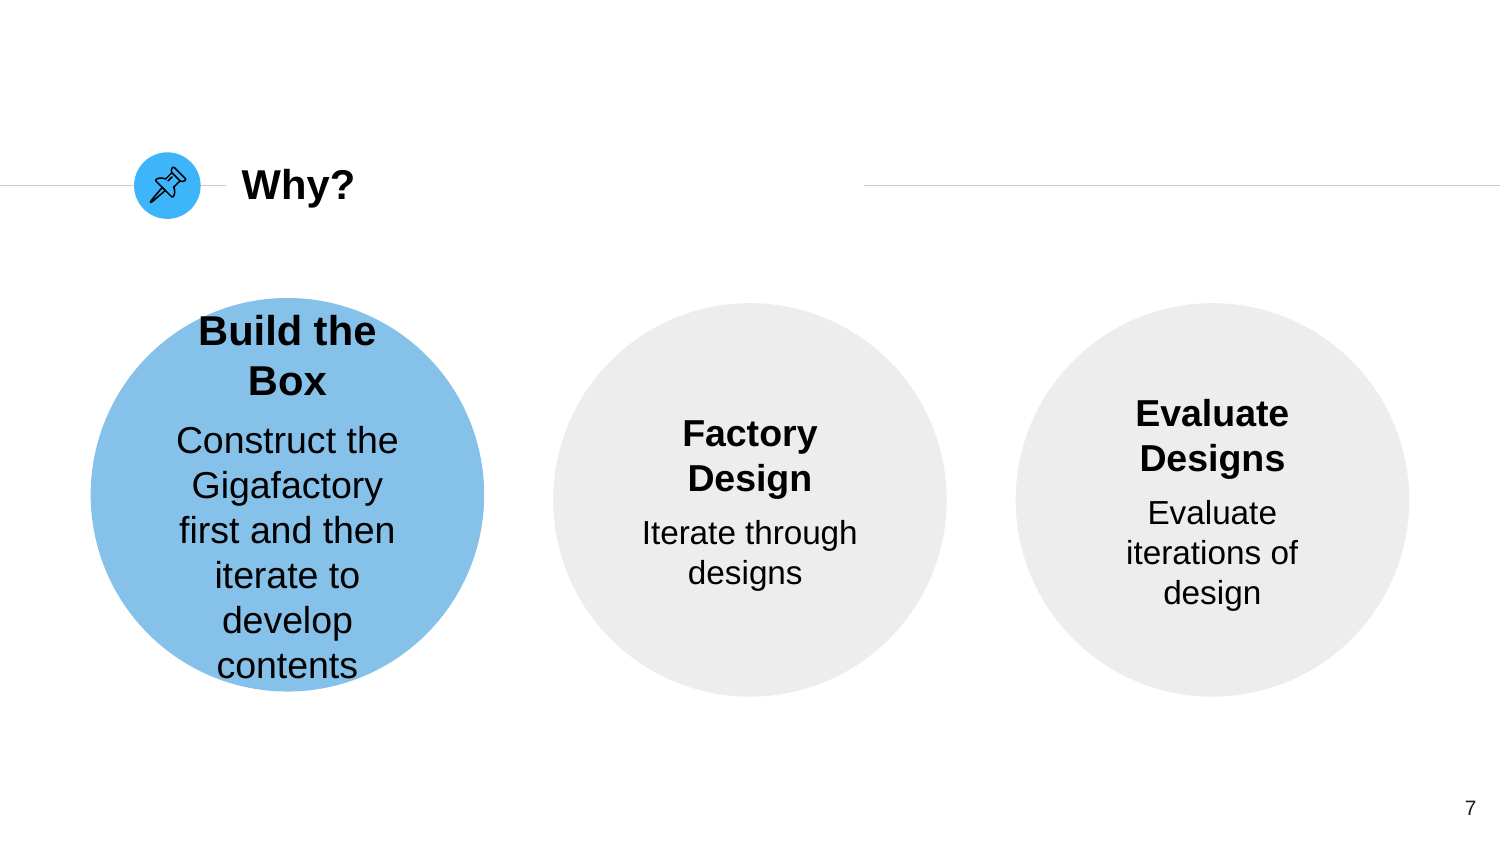

# Why?

Build the Box
Construct the Gigafactory first and then iterate to develop contents
Factory Design
Iterate through designs
Evaluate Designs
Evaluate iterations of design
7